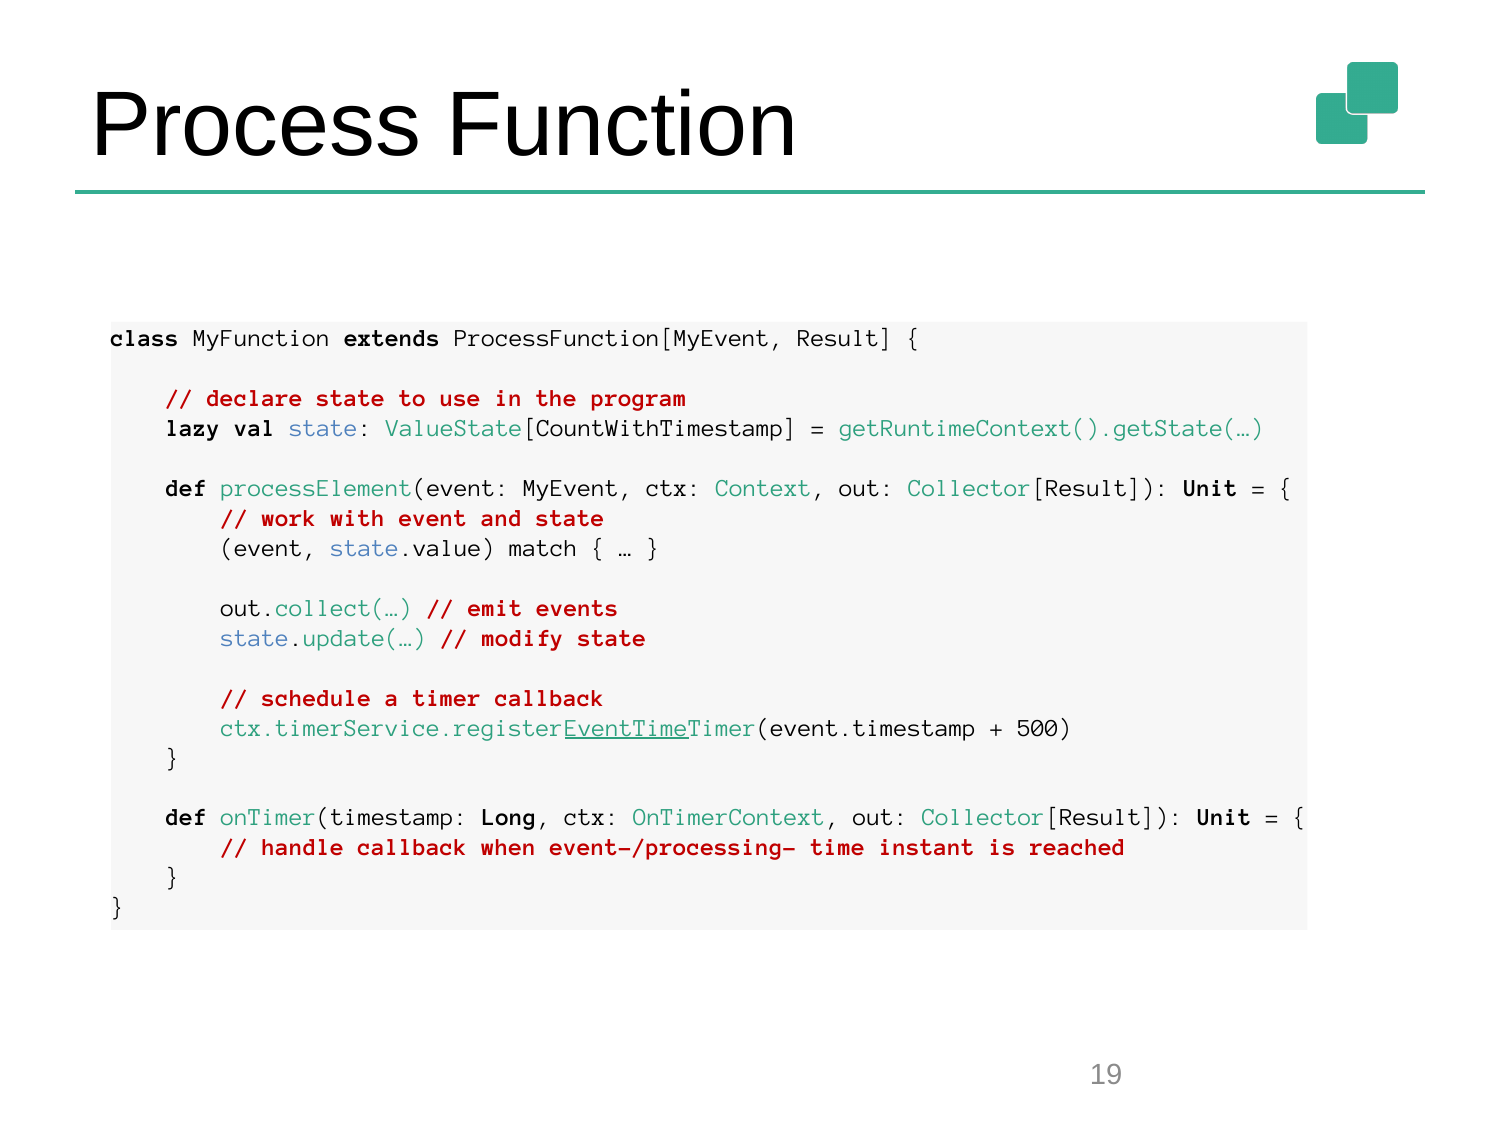

# Process Function
class MyFunction extends ProcessFunction[MyEvent, Result] {

    // declare state to use in the program
    lazy val state: ValueState[CountWithTimestamp] = getRuntimeContext().getState(…)

    def processElement(event: MyEvent, ctx: Context, out: Collector[Result]): Unit = {
        // work with event and state
        (event, state.value) match { … }

        out.collect(…) // emit events
        state.update(…) // modify state

        // schedule a timer callback
        ctx.timerService.registerEventTimeTimer(event.timestamp + 500)
    }

    def onTimer(timestamp: Long, ctx: OnTimerContext, out: Collector[Result]): Unit = {
        // handle callback when event-/processing- time instant is reached
    }
}
19